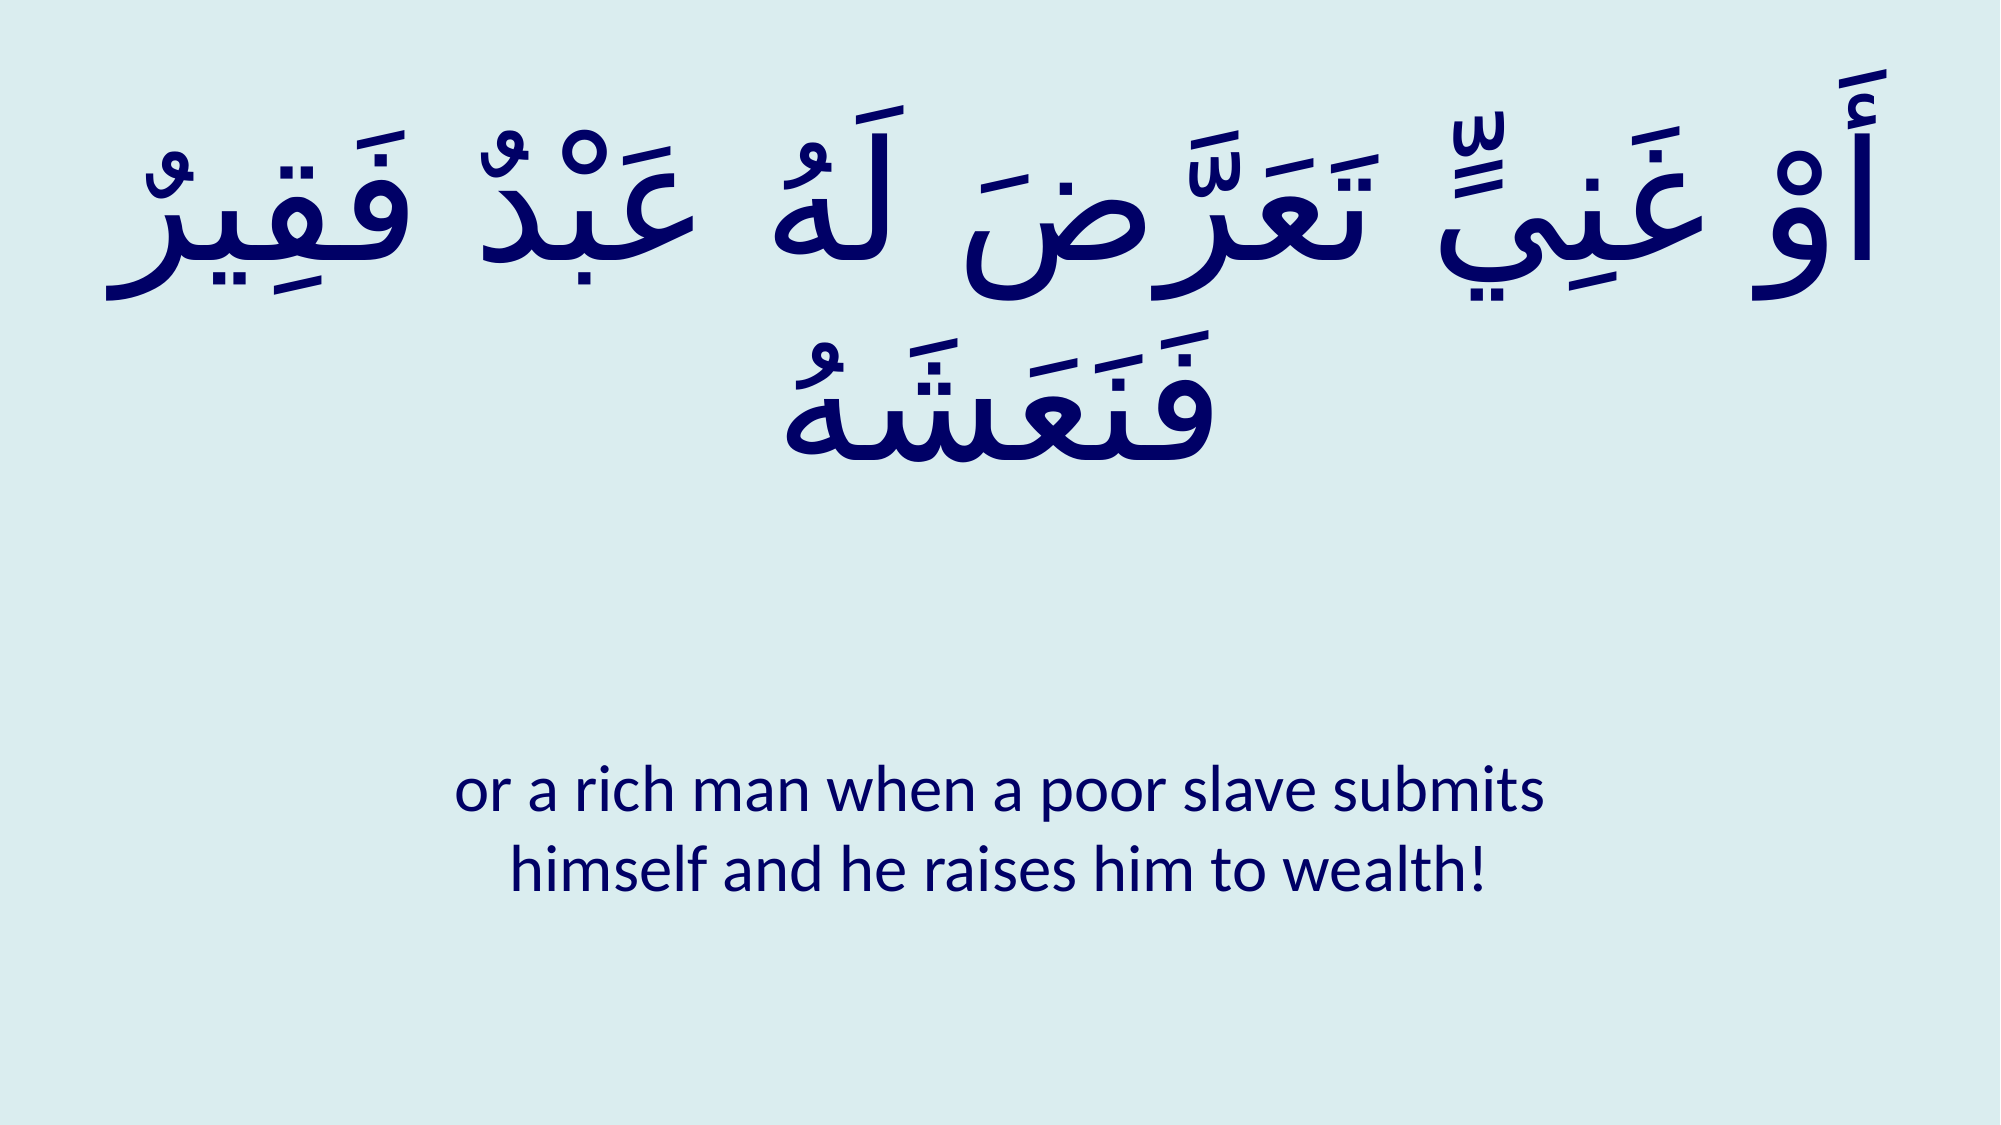

# أَوْ غَنِيٍّ تَعَرَّضَ لَهُ عَبْدٌ فَقِيرٌ فَنَعَشَهُ
or a rich man when a poor slave submits himself and he raises him to wealth!